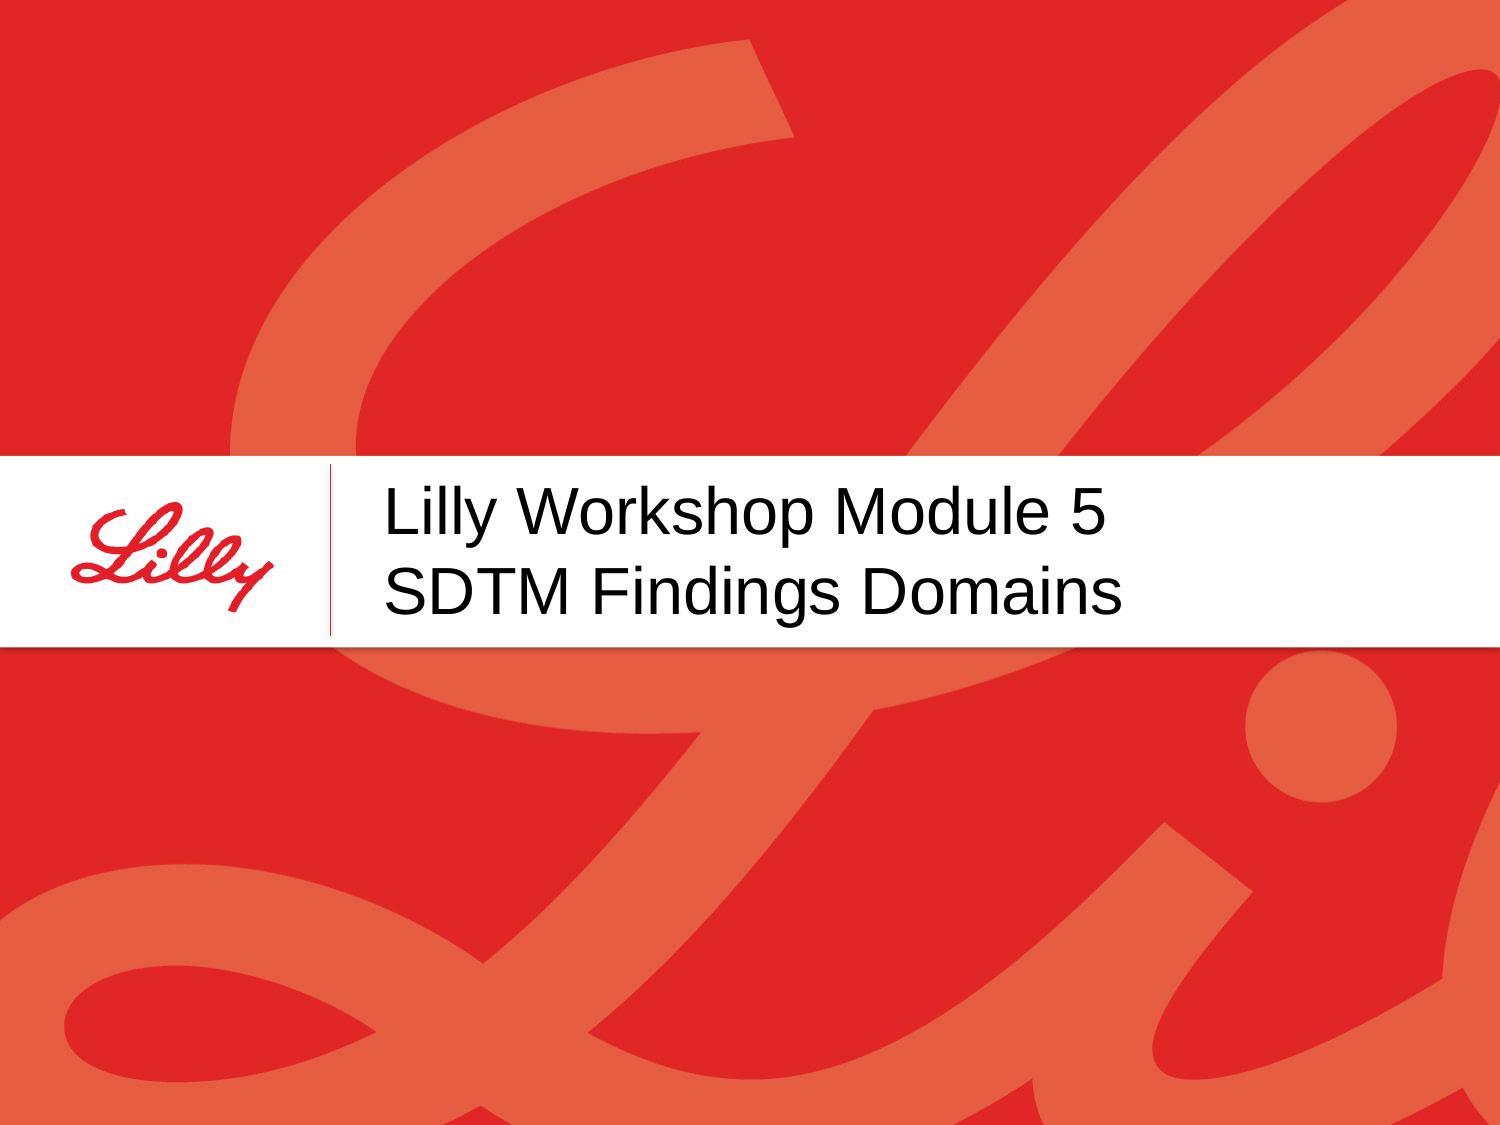

# Lilly Workshop Module 5 SDTM Findings Domains